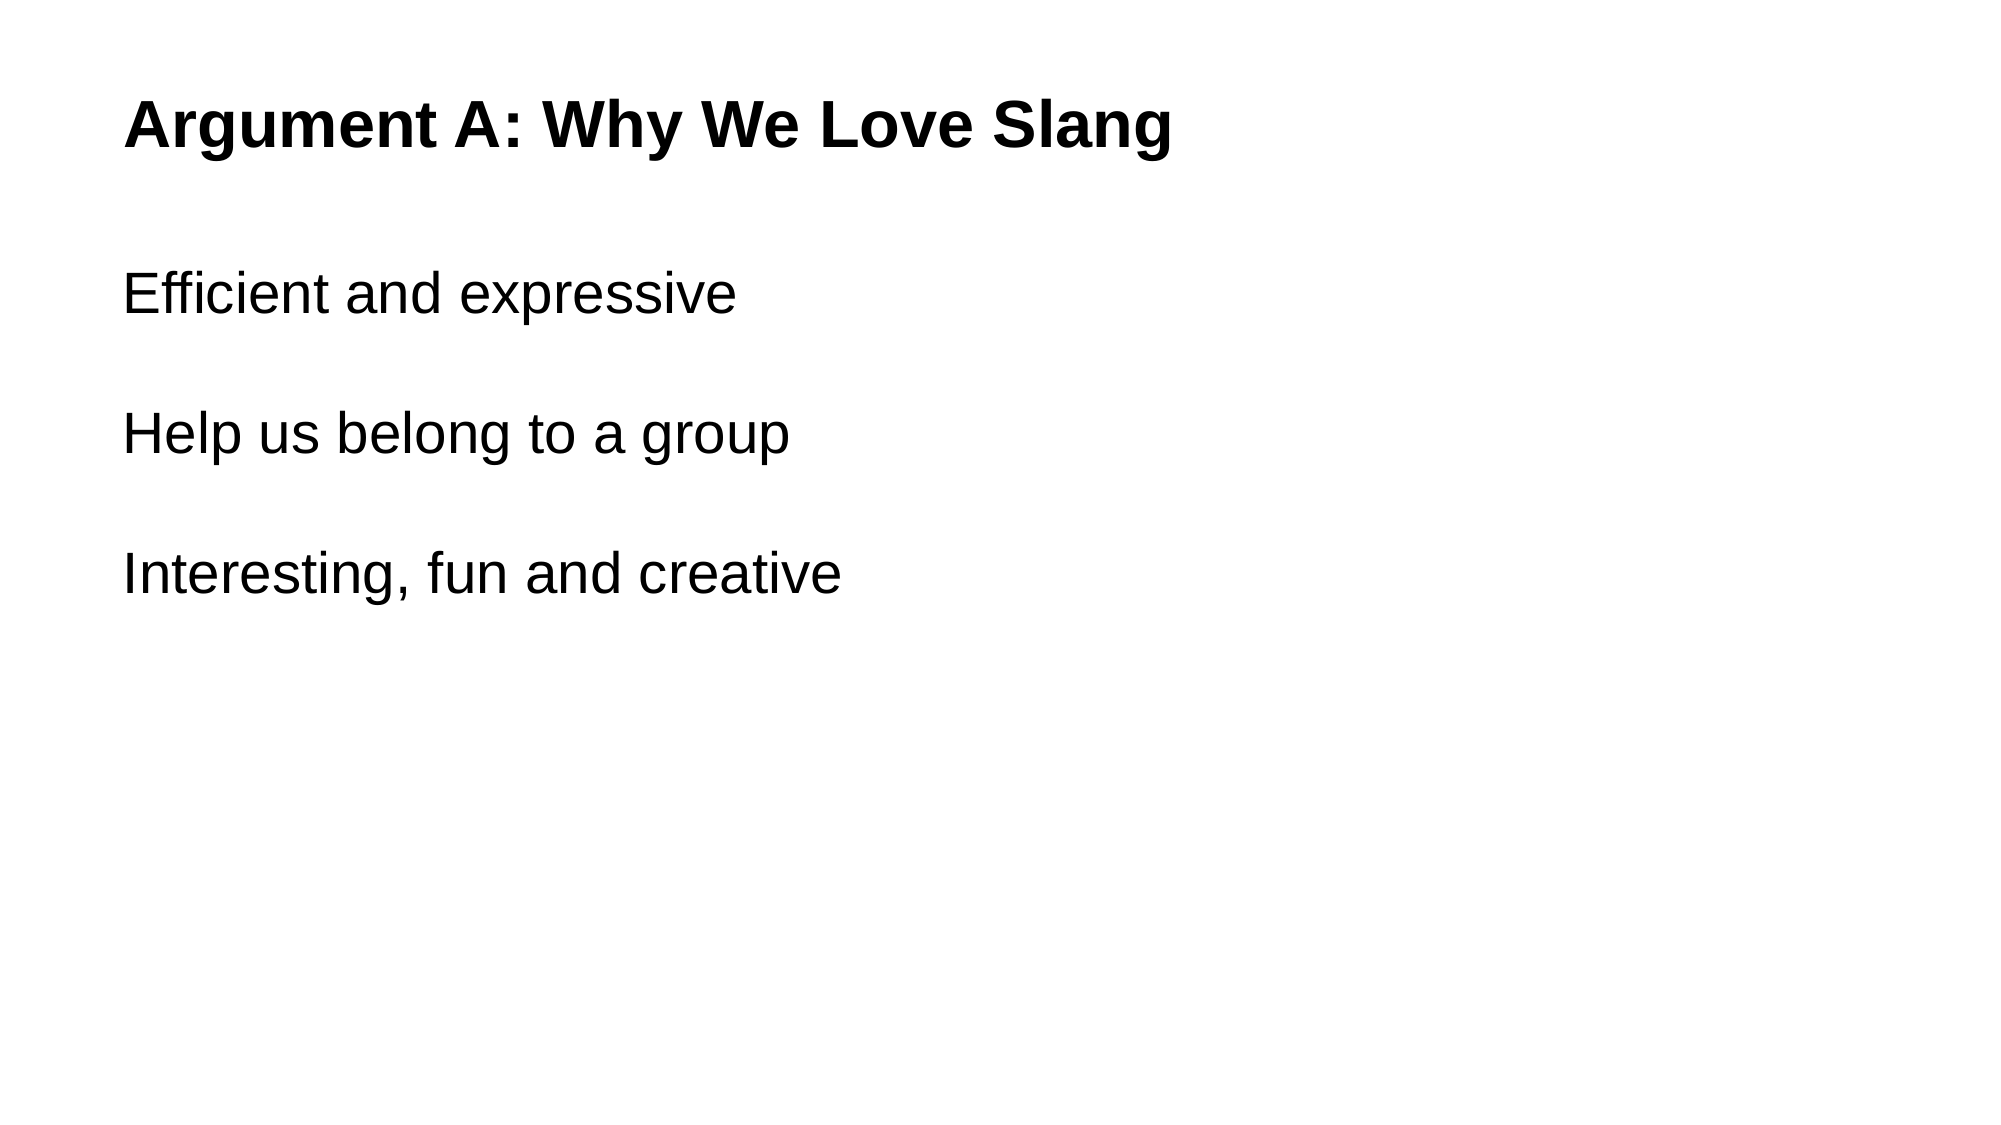

# Argument A: Why We Love Slang
Efficient and expressive

Help us belong to a group

Interesting, fun and creative